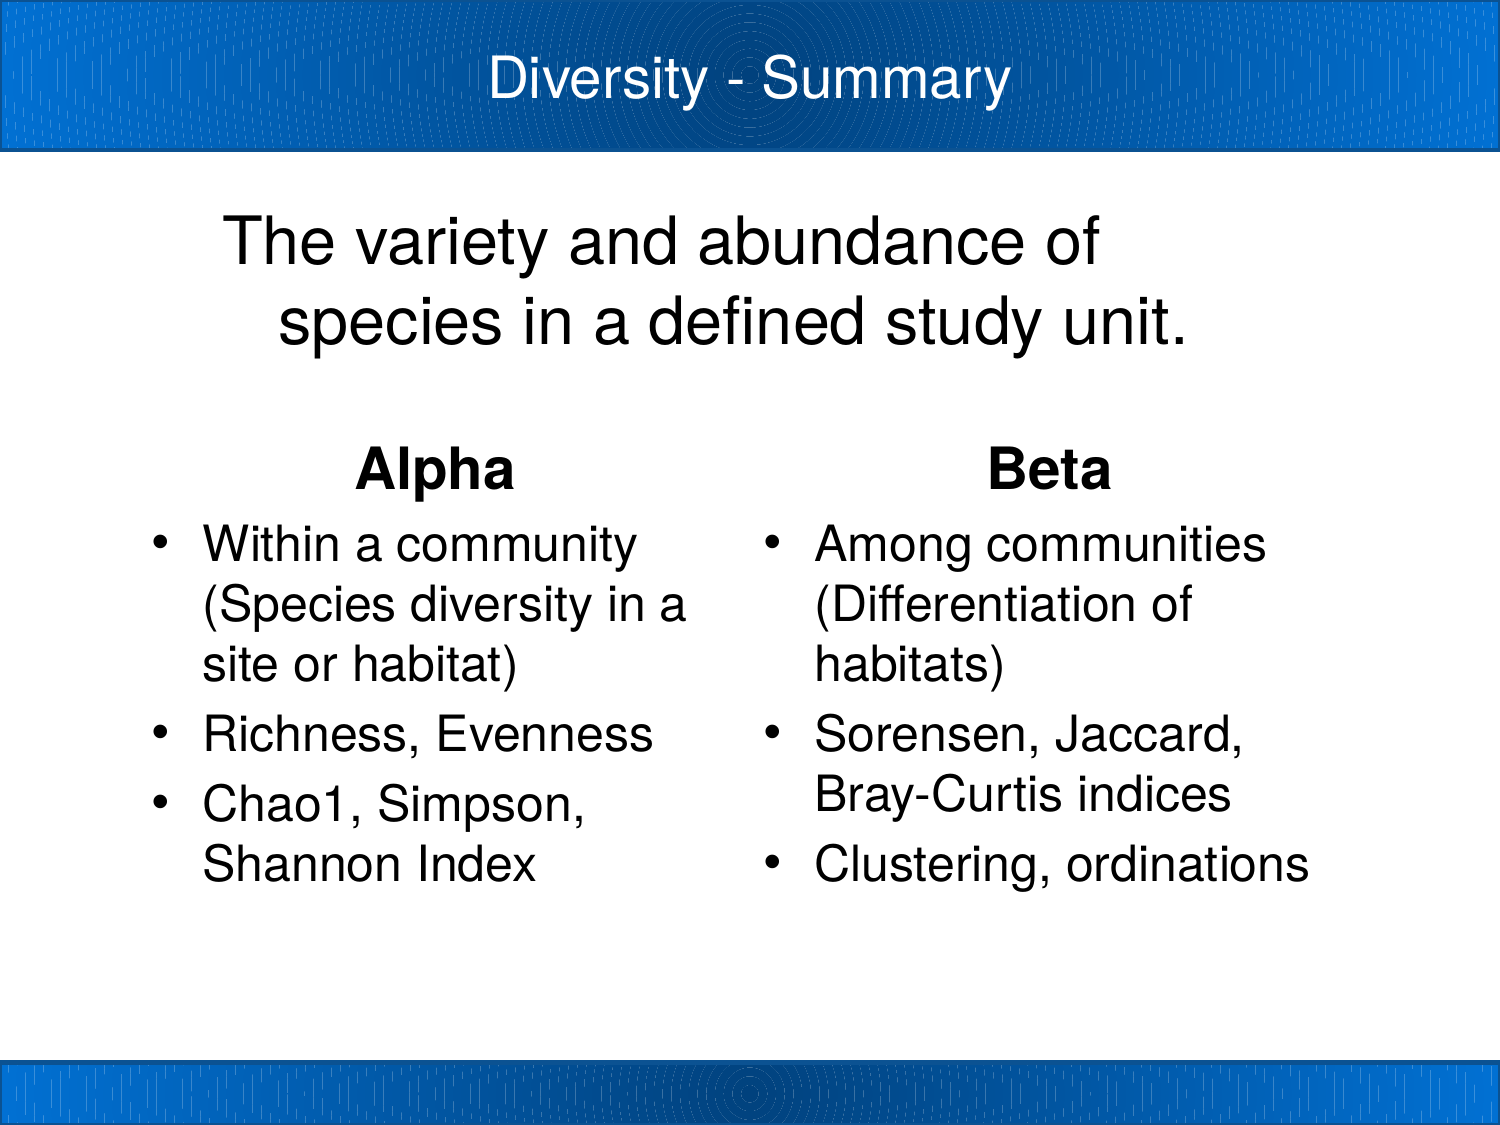

# Diversity - Summary
The variety and abundance of species in a defined study unit.
Alpha
Within a community (Species diversity in a site or habitat)
Richness, Evenness
Chao1, Simpson, Shannon Index
Beta
Among communities (Differentiation of habitats)
Sorensen, Jaccard, Bray-Curtis indices
Clustering, ordinations